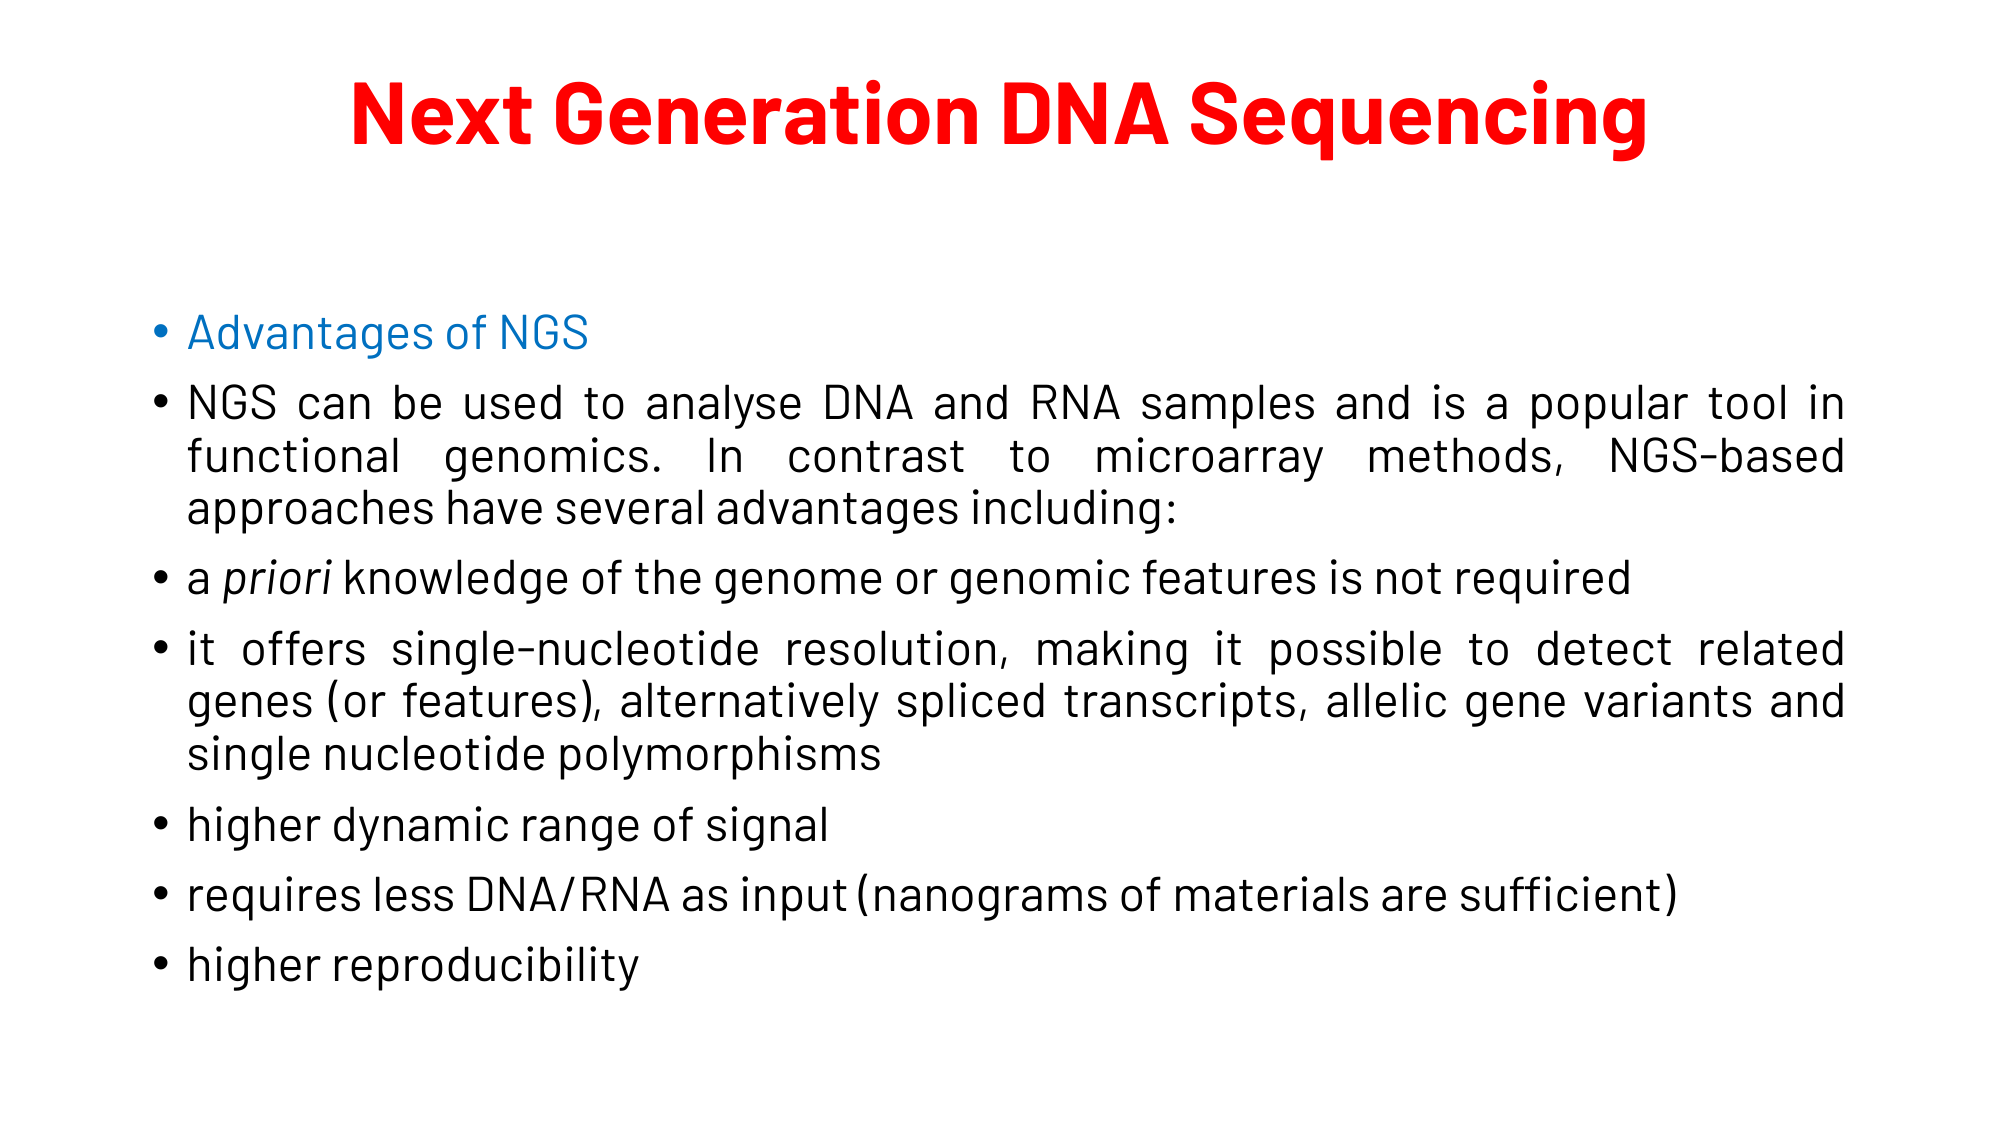

# Next Generation DNA Sequencing
Advantages of NGS
NGS can be used to analyse DNA and RNA samples and is a popular tool in functional genomics. In contrast to microarray methods, NGS-based approaches have several advantages including:
a priori knowledge of the genome or genomic features is not required
it offers single-nucleotide resolution, making it possible to detect related genes (or features), alternatively spliced transcripts, allelic gene variants and single nucleotide polymorphisms
higher dynamic range of signal
requires less DNA/RNA as input (nanograms of materials are sufficient)
higher reproducibility